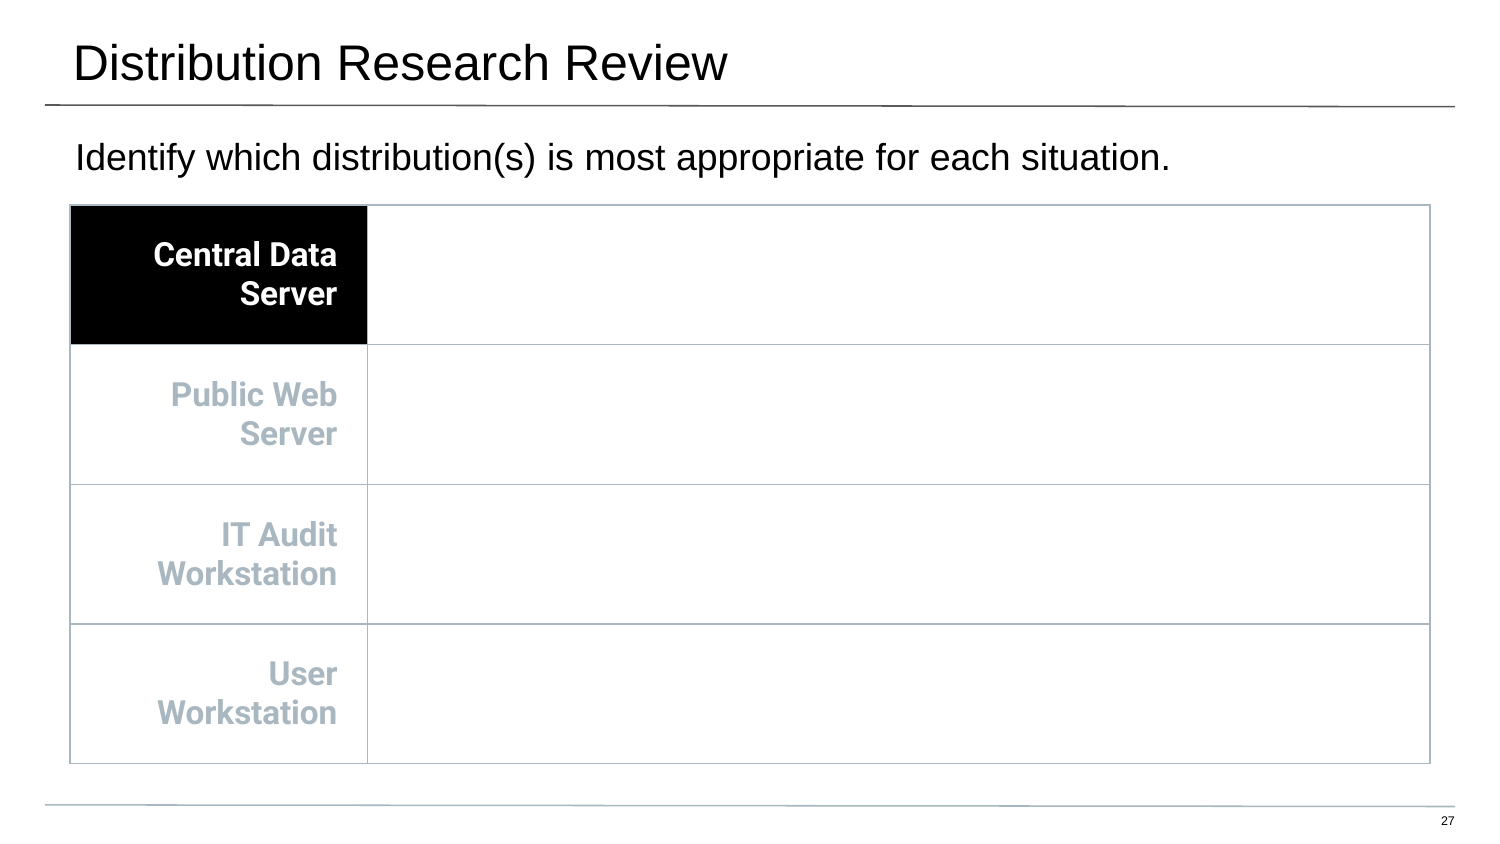

# Distribution Research Review
Identify which distribution(s) is most appropriate for each situation.

| Central Data Server |  |
| --- | --- |
| Public Web Server |  |
| IT Audit Workstation |  |
| User Workstation |  |

27